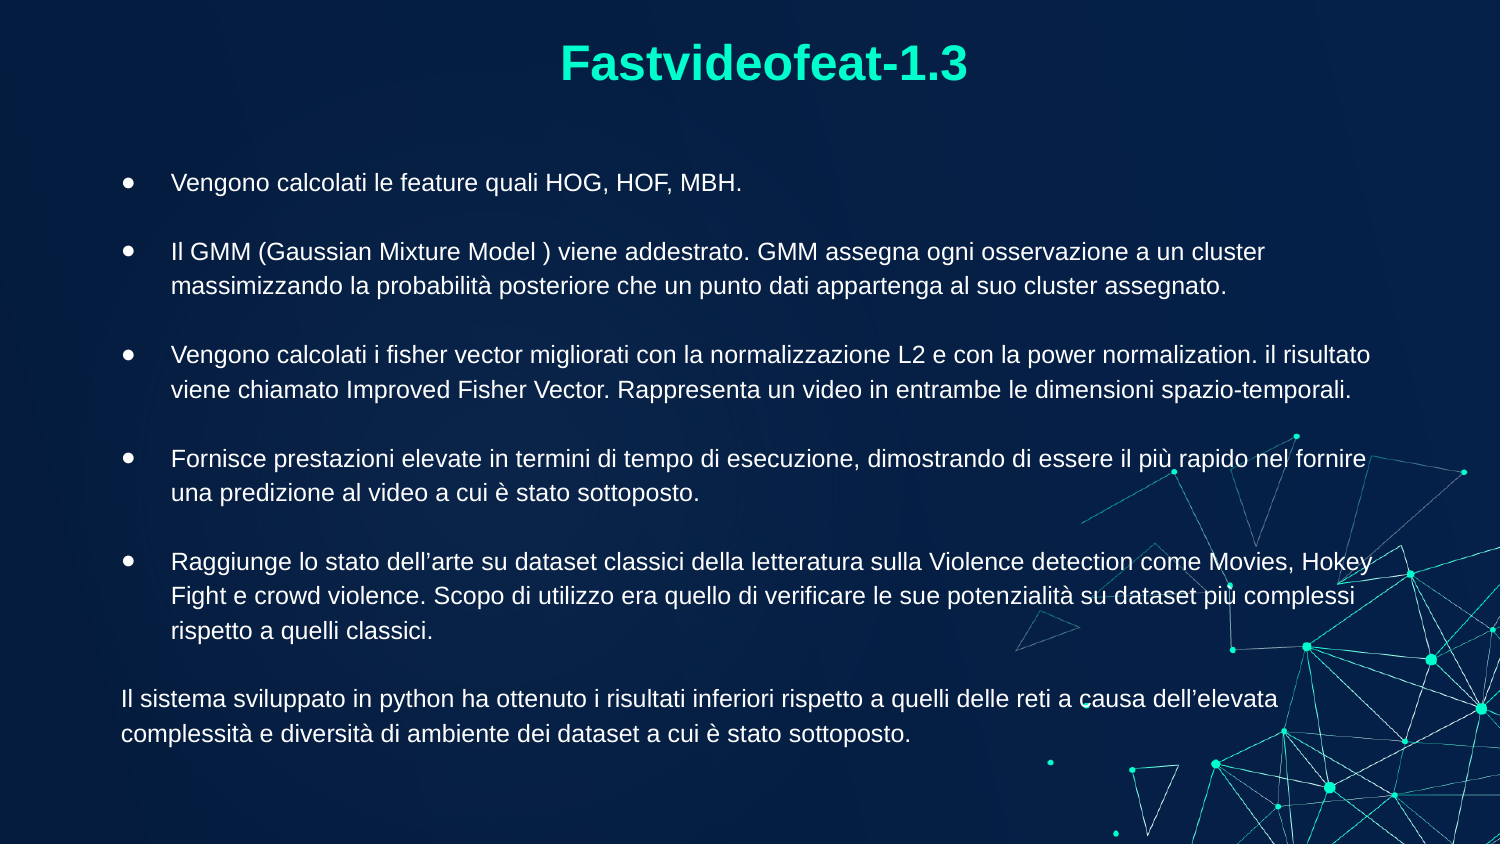

# Fastvideofeat-1.3
Vengono calcolati le feature quali HOG, HOF, MBH.

Il GMM (Gaussian Mixture Model ) viene addestrato. GMM assegna ogni osservazione a un cluster massimizzando la probabilità posteriore che un punto dati appartenga al suo cluster assegnato.

Vengono calcolati i fisher vector migliorati con la normalizzazione L2 e con la power normalization. il risultato viene chiamato Improved Fisher Vector. Rappresenta un video in entrambe le dimensioni spazio-temporali.

Fornisce prestazioni elevate in termini di tempo di esecuzione, dimostrando di essere il più rapido nel fornire una predizione al video a cui è stato sottoposto.

Raggiunge lo stato dell’arte su dataset classici della letteratura sulla Violence detection come Movies, Hokey Fight e crowd violence. Scopo di utilizzo era quello di verificare le sue potenzialità su dataset più complessi rispetto a quelli classici.

Il sistema sviluppato in python ha ottenuto i risultati inferiori rispetto a quelli delle reti a causa dell’elevata complessità e diversità di ambiente dei dataset a cui è stato sottoposto.